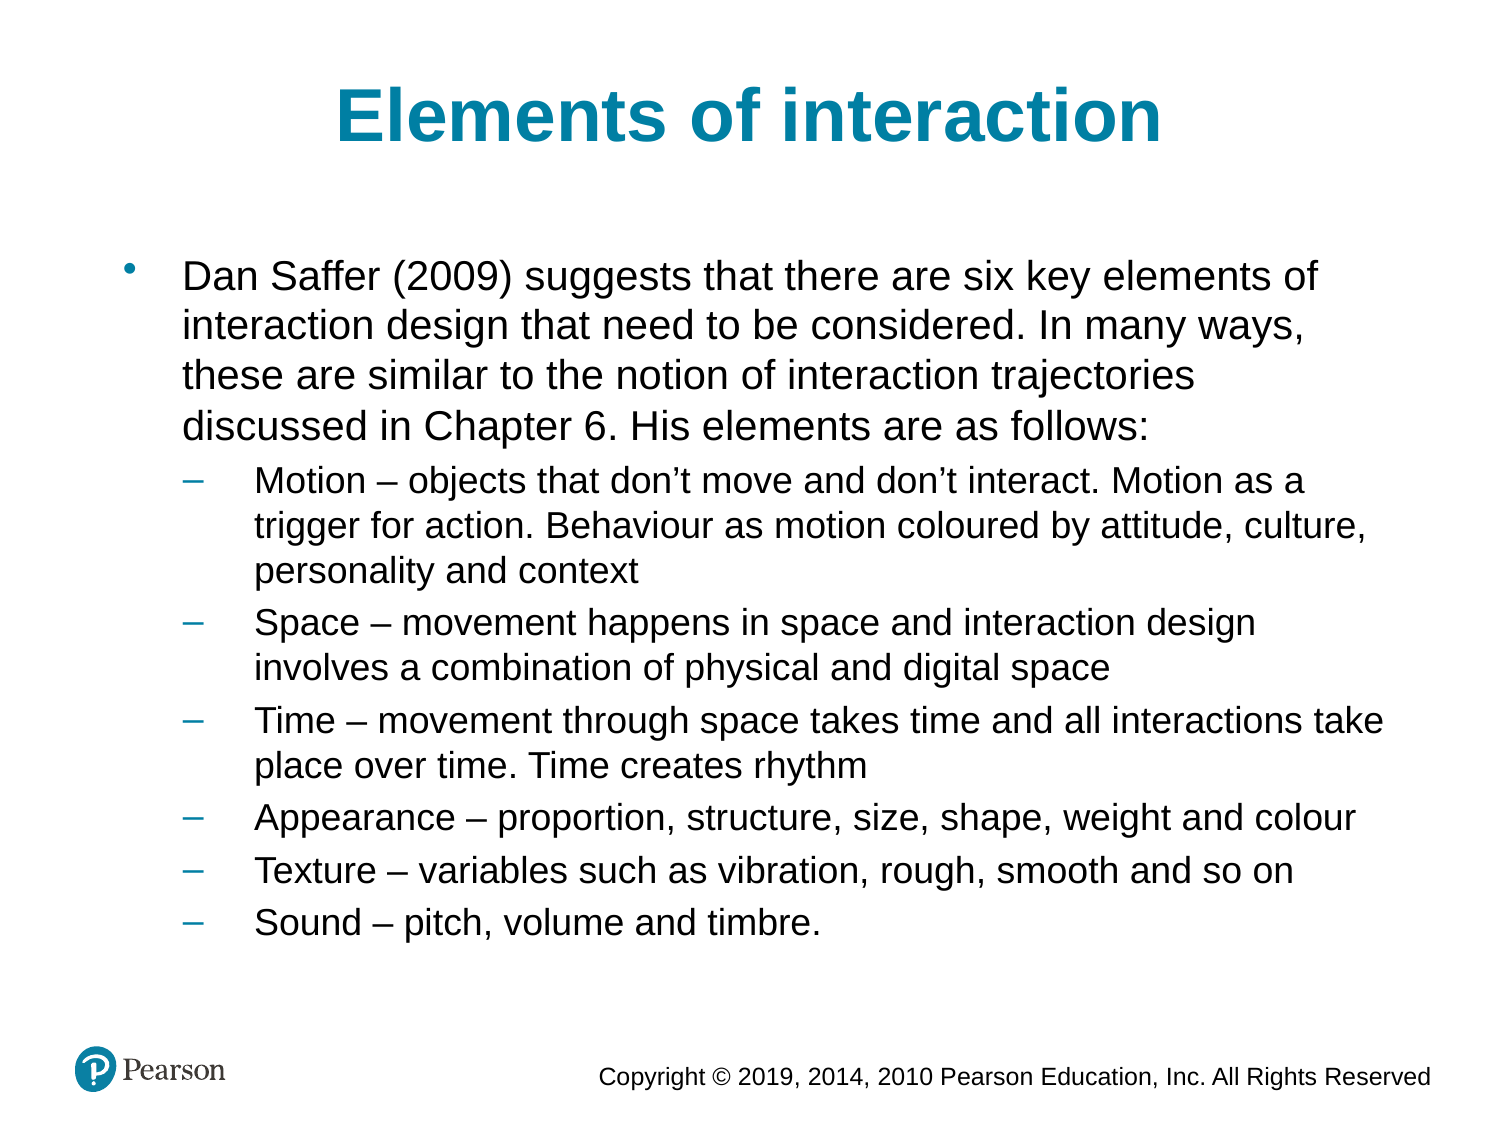

Elements of interaction
Dan Saffer (2009) suggests that there are six key elements of interaction design that need to be considered. In many ways, these are similar to the notion of interaction trajectories discussed in Chapter 6. His elements are as follows:
Motion – objects that don’t move and don’t interact. Motion as a trigger for action. Behaviour as motion coloured by attitude, culture, personality and context
Space – movement happens in space and interaction design involves a combination of physical and digital space
Time – movement through space takes time and all interactions take place over time. Time creates rhythm
Appearance – proportion, structure, size, shape, weight and colour
Texture – variables such as vibration, rough, smooth and so on
Sound – pitch, volume and timbre.